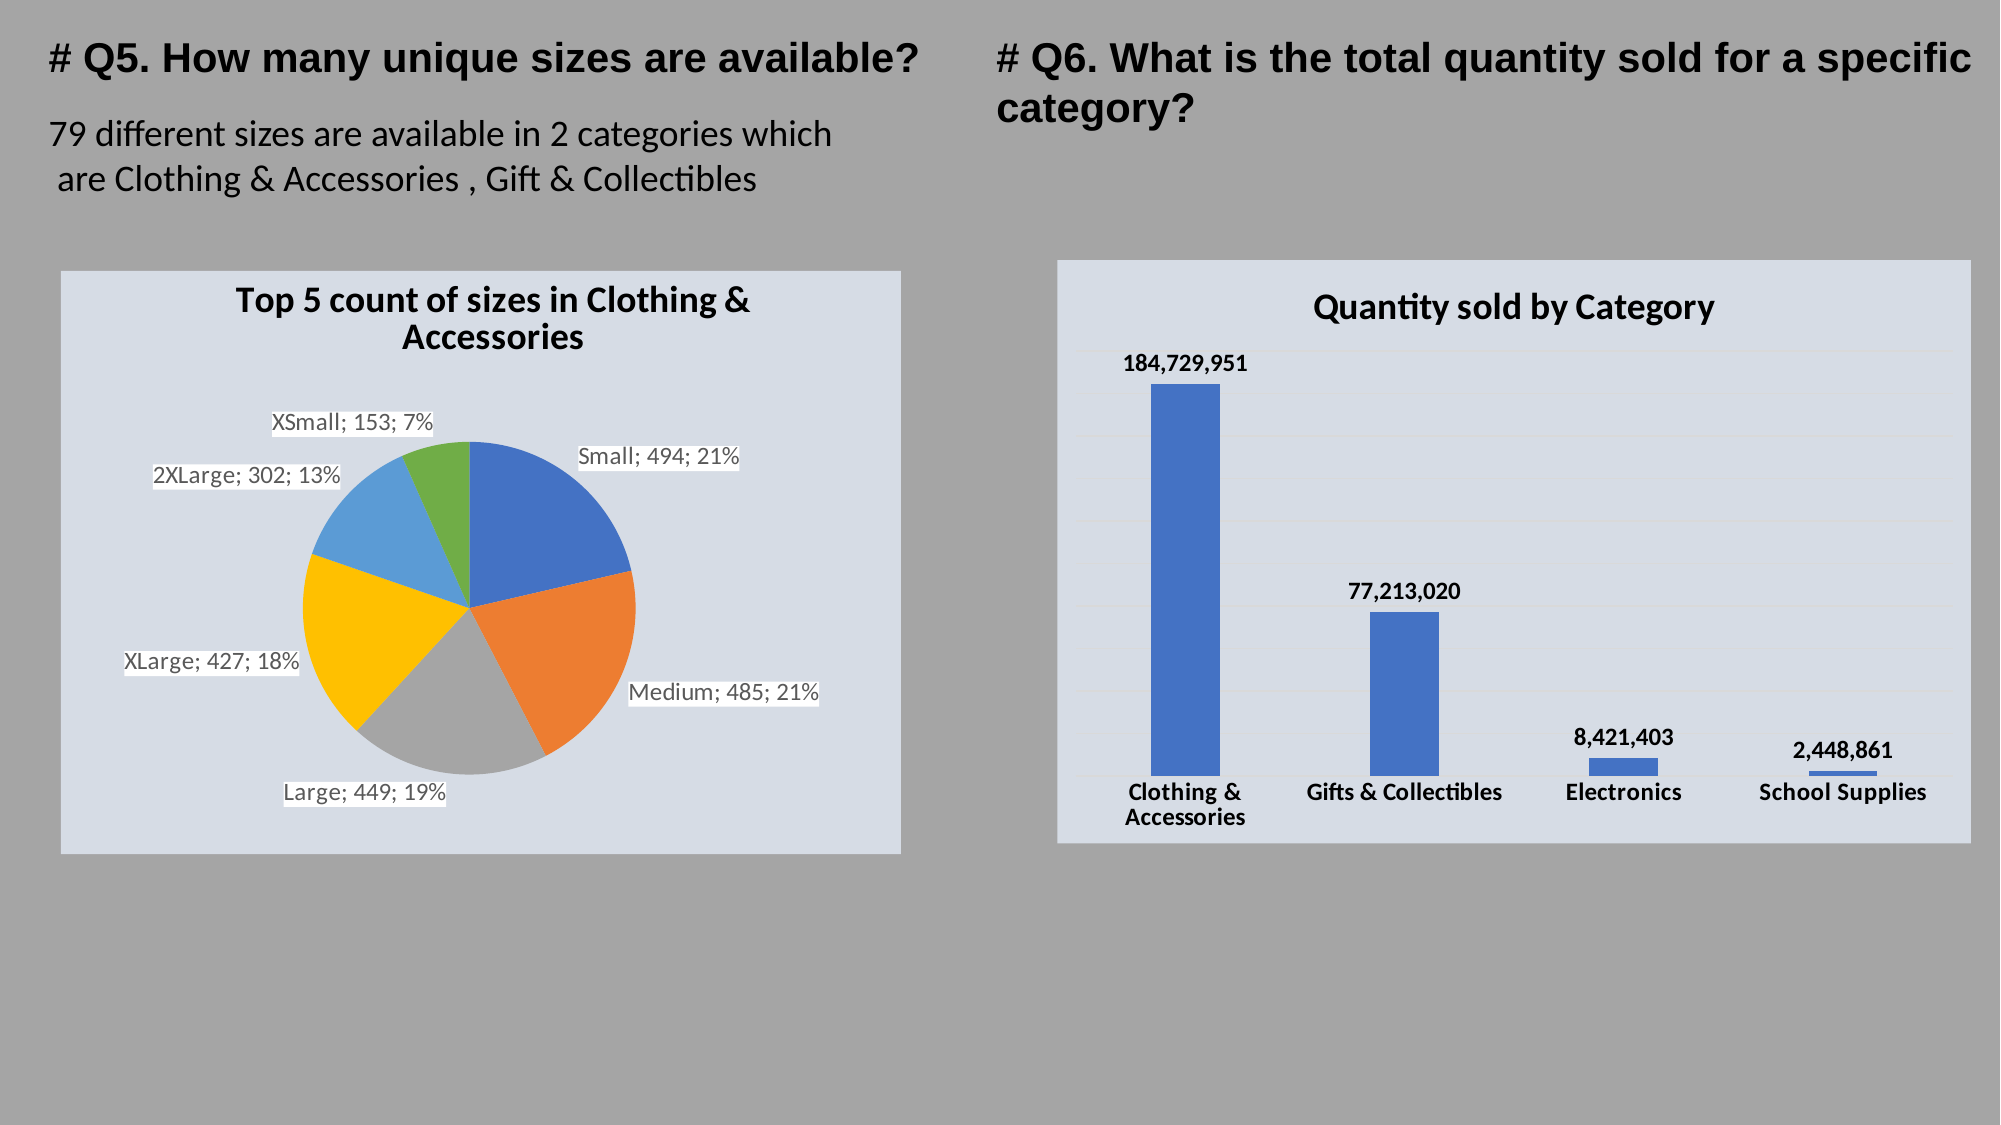

# Q5. How many unique sizes are available?
# Q6. What is the total quantity sold for a specific category?
79 different sizes are available in 2 categories which
 are Clothing & Accessories , Gift & Collectibles

### Chart: Quantity sold by Category

| Category | Series 1 |
|---|---|
| Clothing & Accessories | 184729951.0 |
| Gifts & Collectibles | 77213020.0 |
| Electronics | 8421403.0 |
| School Supplies | 2448861.0 |

### Chart: Top 5 count of sizes in Clothing & Accessories

| Category | Series 1 |
|---|---|
| Small | 494.0 |
| Medium | 485.0 |
| Large | 449.0 |
| XLarge | 427.0 |
| 2XLarge | 302.0 |
| XSmall | 153.0 |